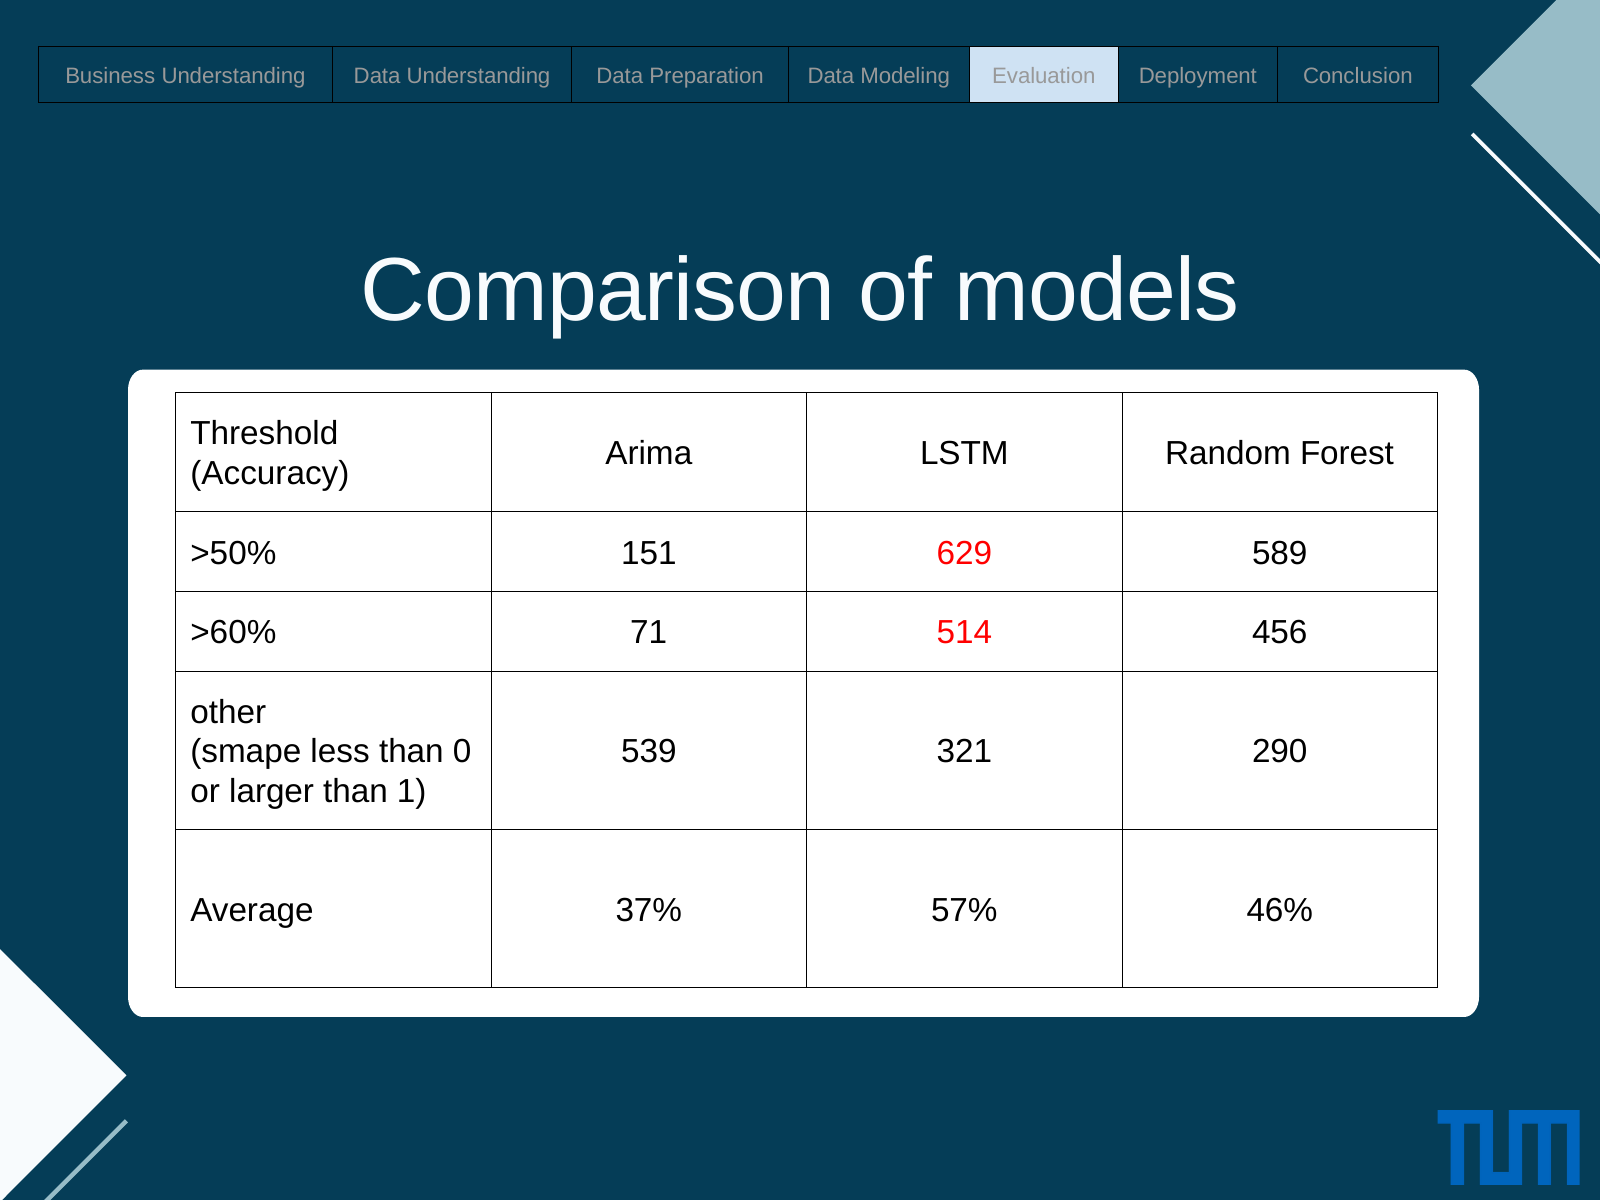

| Business Understanding | Data Understanding | Data Preparation | Data Modeling | Evaluation | Deployment | Conclusion |
| --- | --- | --- | --- | --- | --- | --- |

Comparison of models

| Threshold (Accuracy) | Arima | LSTM | Random Forest |
| --- | --- | --- | --- |
| >50% | 151 | 629 | 589 |
| >60% | 71 | 514 | 456 |
| other (smape less than 0 or larger than 1) | 539 | 321 | 290 |
| Average | 37% | 57% | 46% |